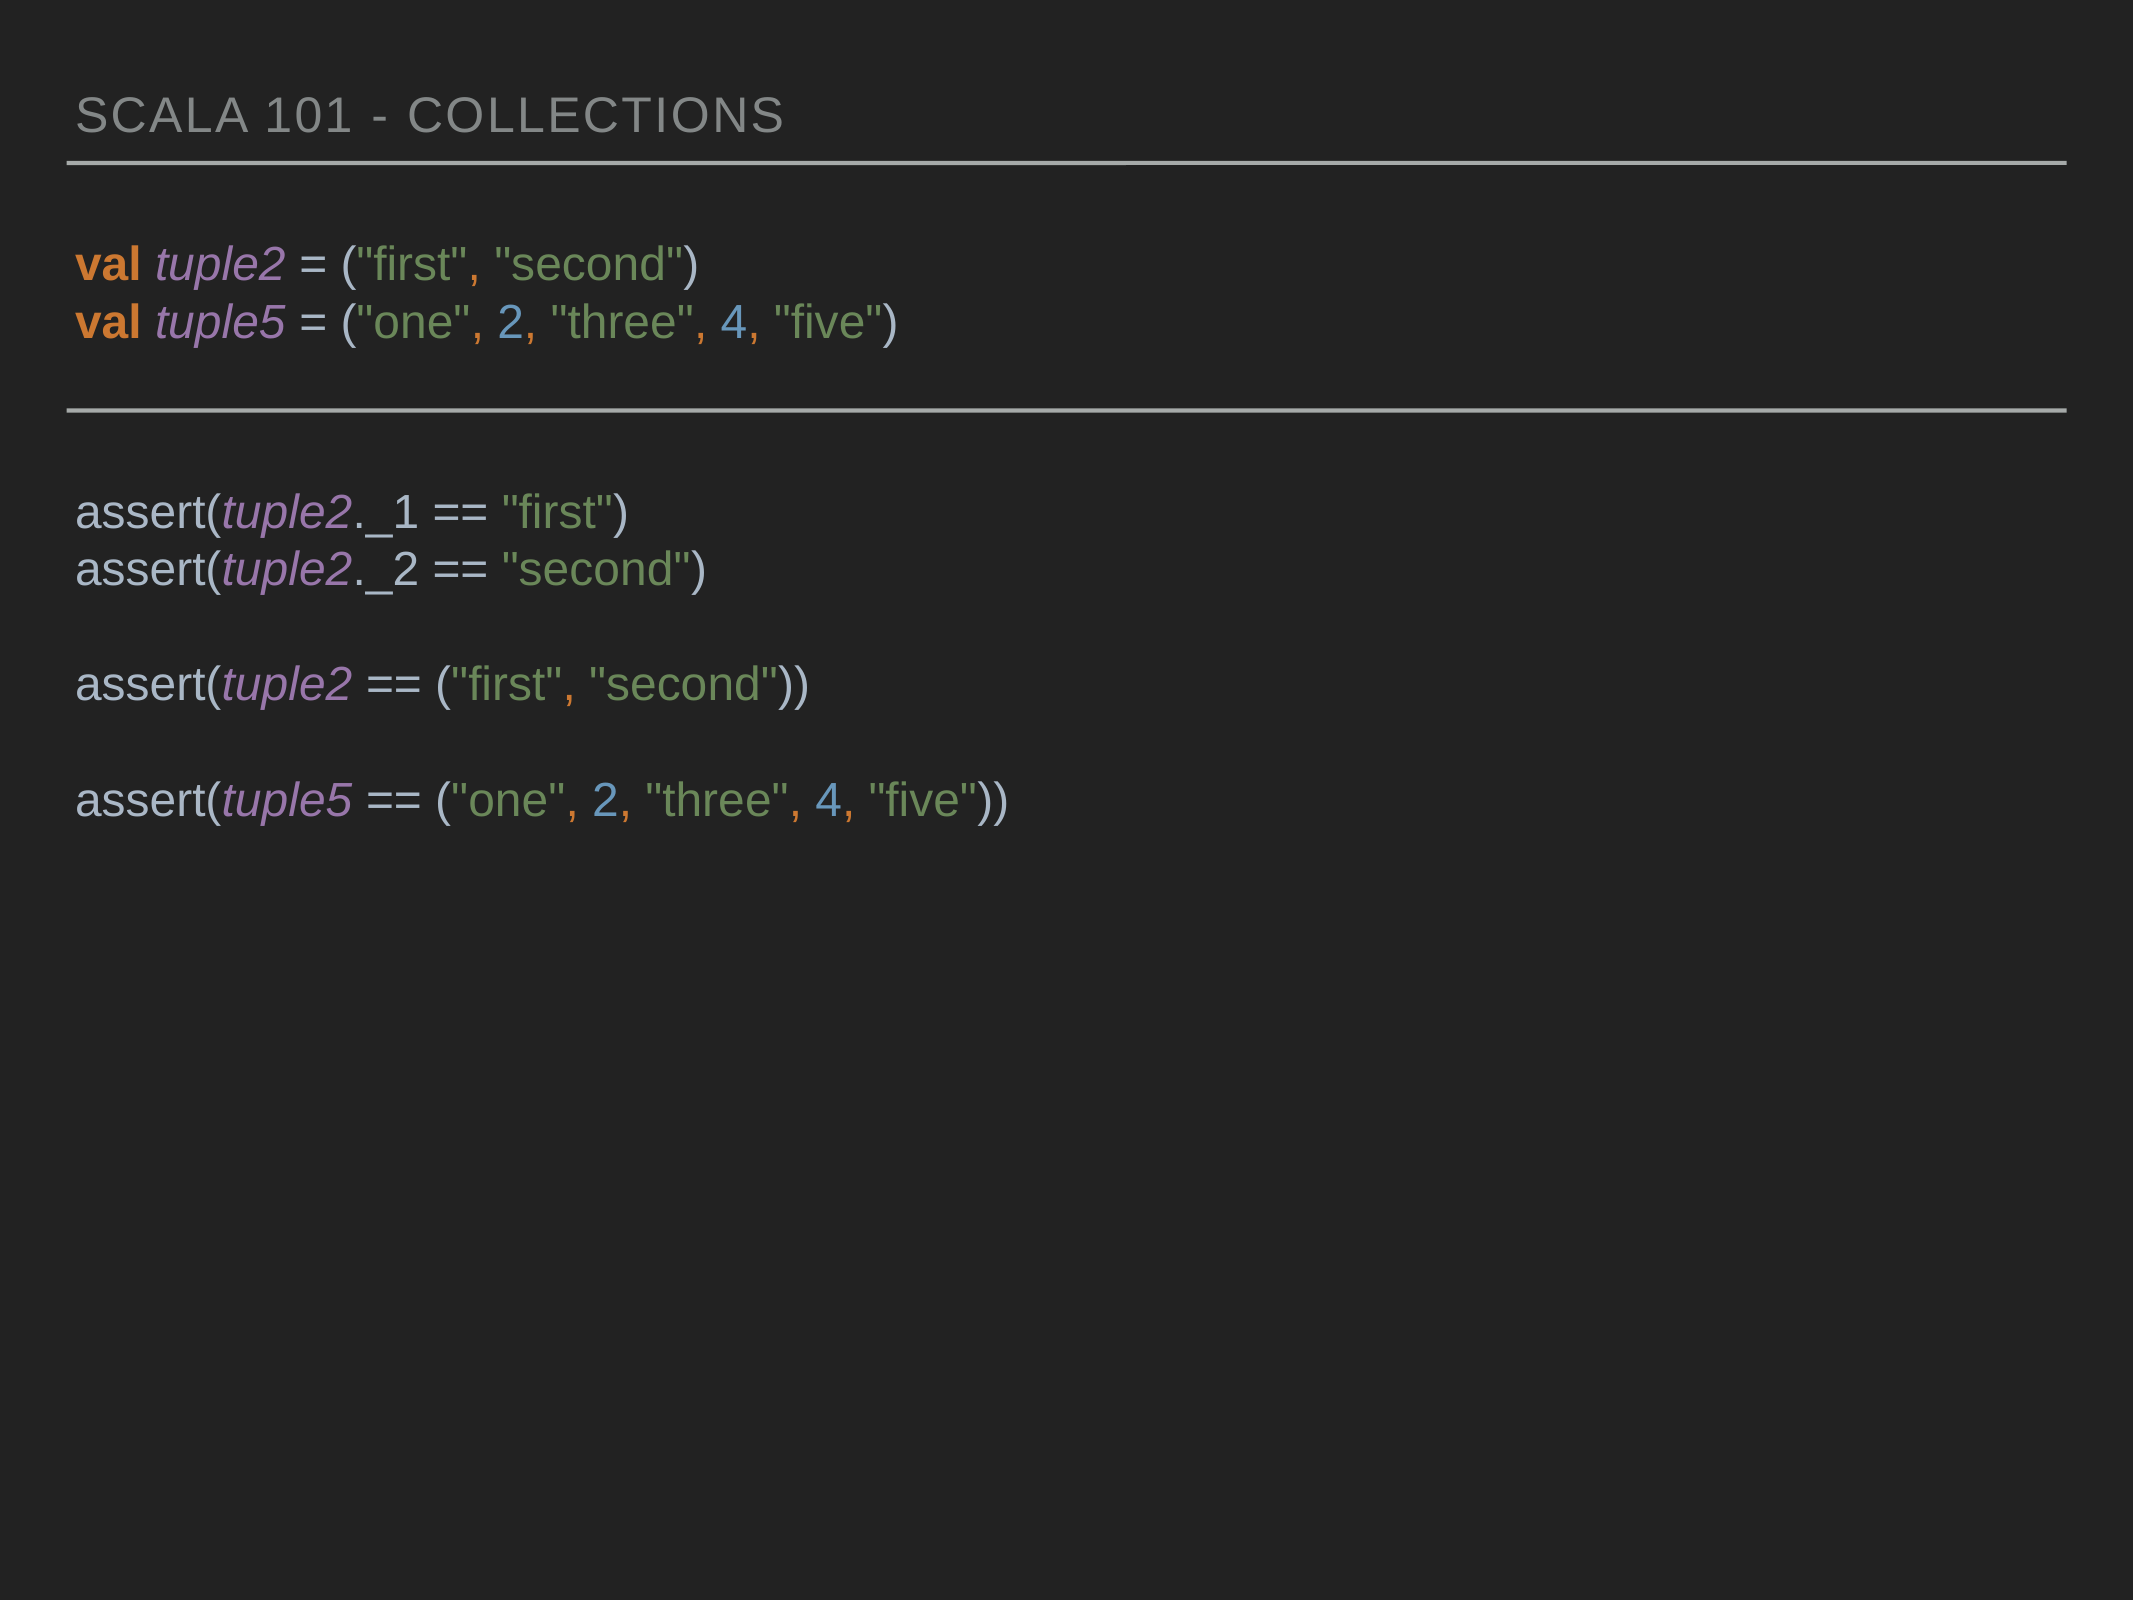

Scala 101 - Collections
val tuple2 = ("first", "second")
val tuple5 = ("one", 2, "three", 4, "five")

assert(tuple2._1 == "first")
assert(tuple2._2 == "second")
assert(tuple2 == ("first", "second"))

assert(tuple5 == ("one", 2, "three", 4, "five"))